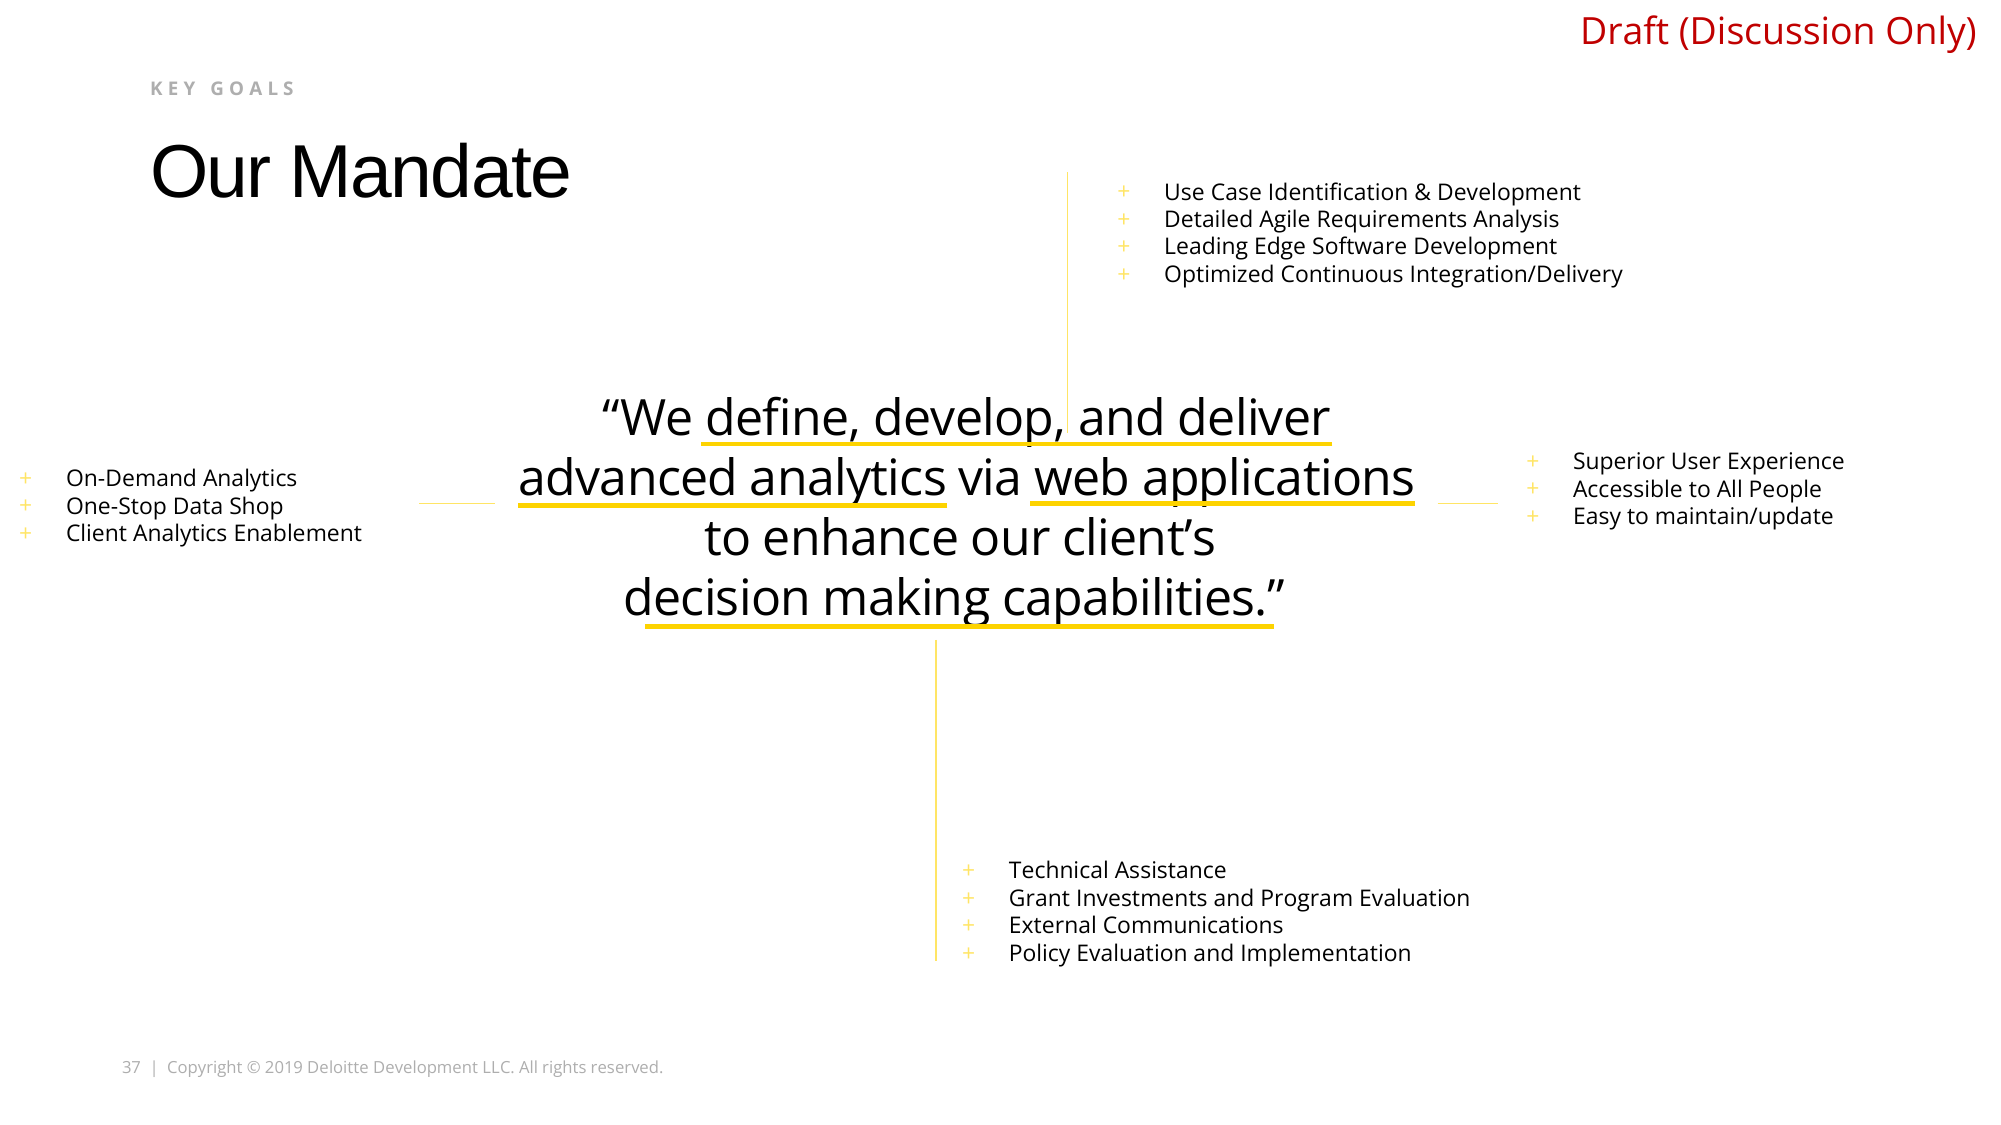

Key Goals
# Our Mandate
Use Case Identification & Development
Detailed Agile Requirements Analysis
Leading Edge Software Development
Optimized Continuous Integration/Delivery
“We define, develop, and deliver advanced analytics via web applications to enhance our client’s
decision making capabilities.”
Superior User Experience
Accessible to All People
Easy to maintain/update
On-Demand Analytics
One-Stop Data Shop
Client Analytics Enablement
Technical Assistance
Grant Investments and Program Evaluation
External Communications
Policy Evaluation and Implementation